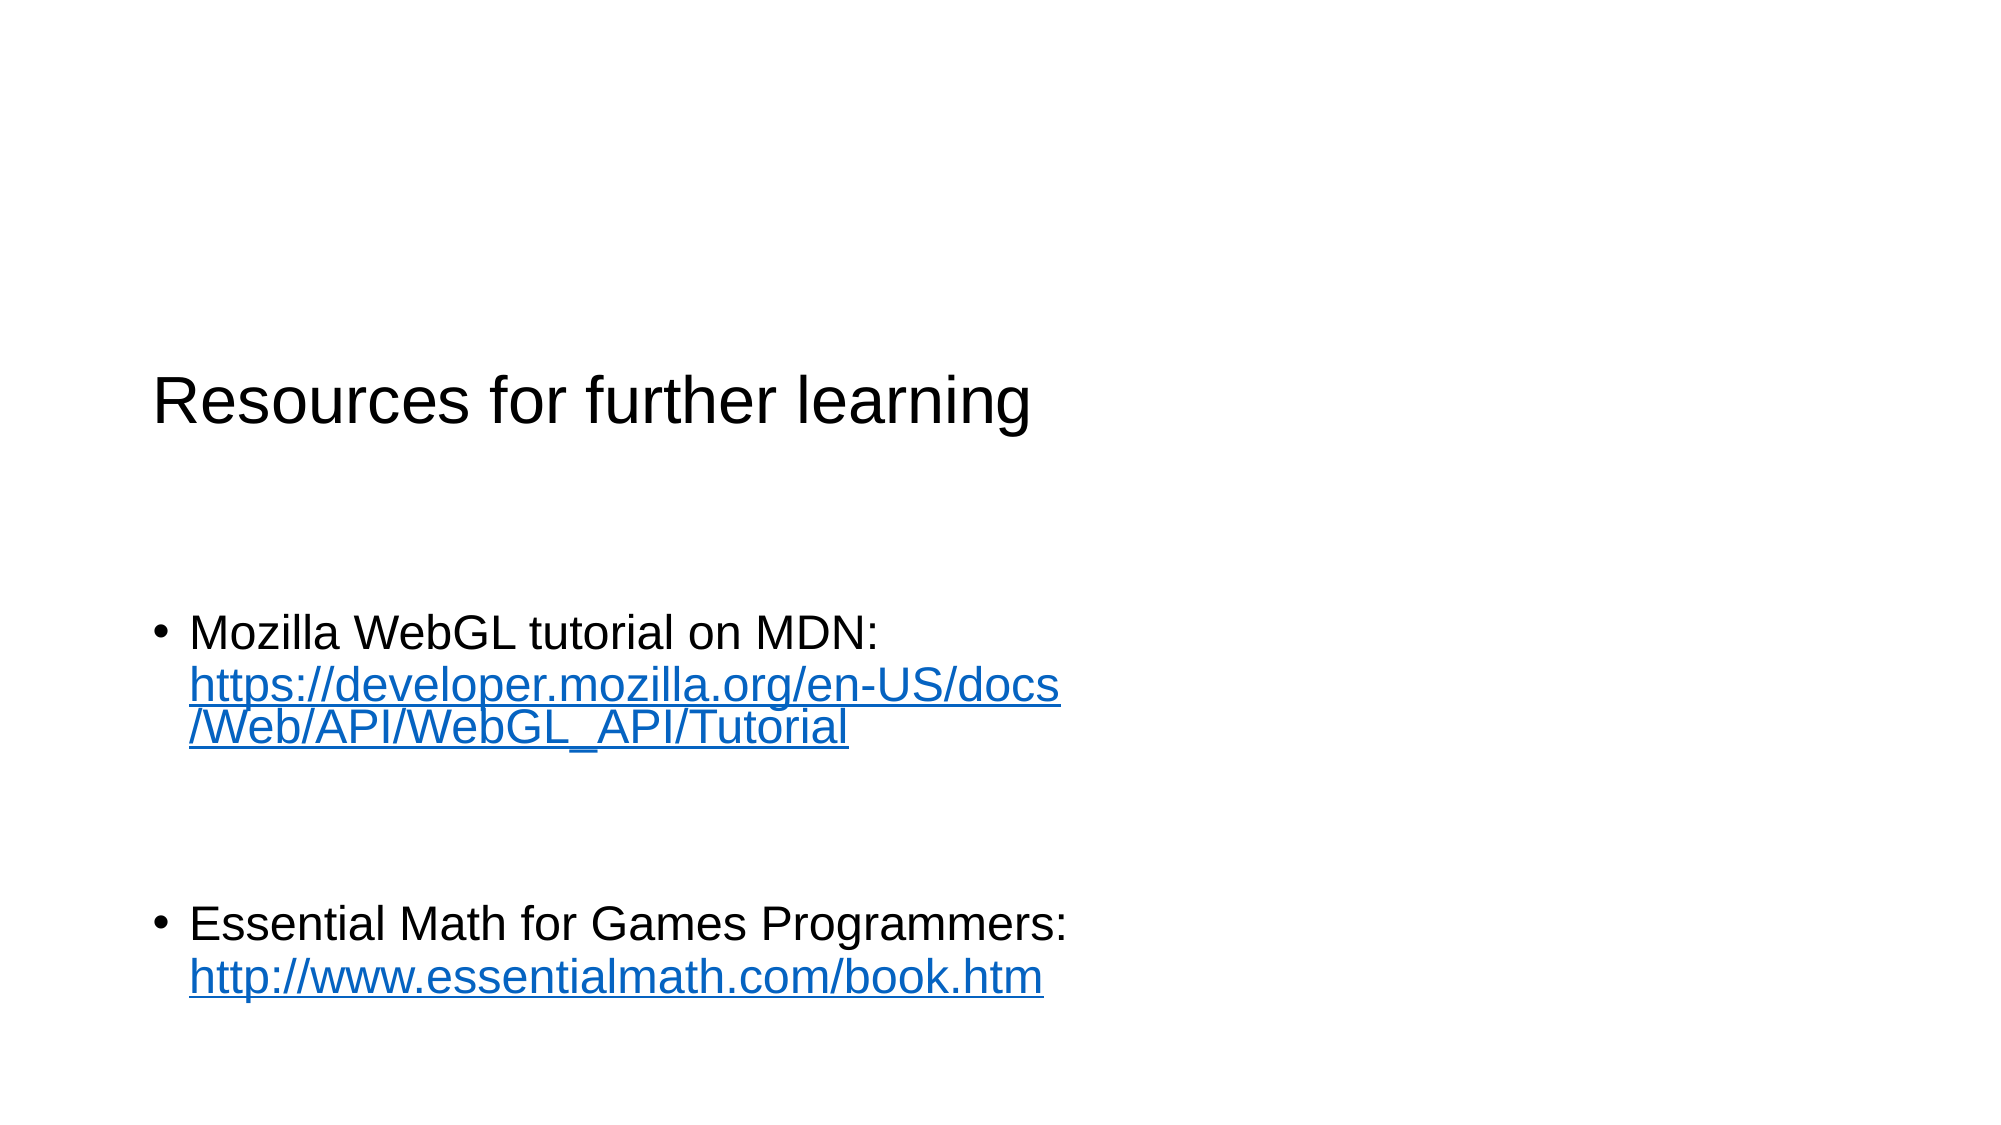

Resources for further learning
Mozilla WebGL tutorial on MDN: https://developer.mozilla.org/en-US/docs/Web/API/WebGL_API/Tutorial

Essential Math for Games Programmers: http://www.essentialmath.com/book.htm